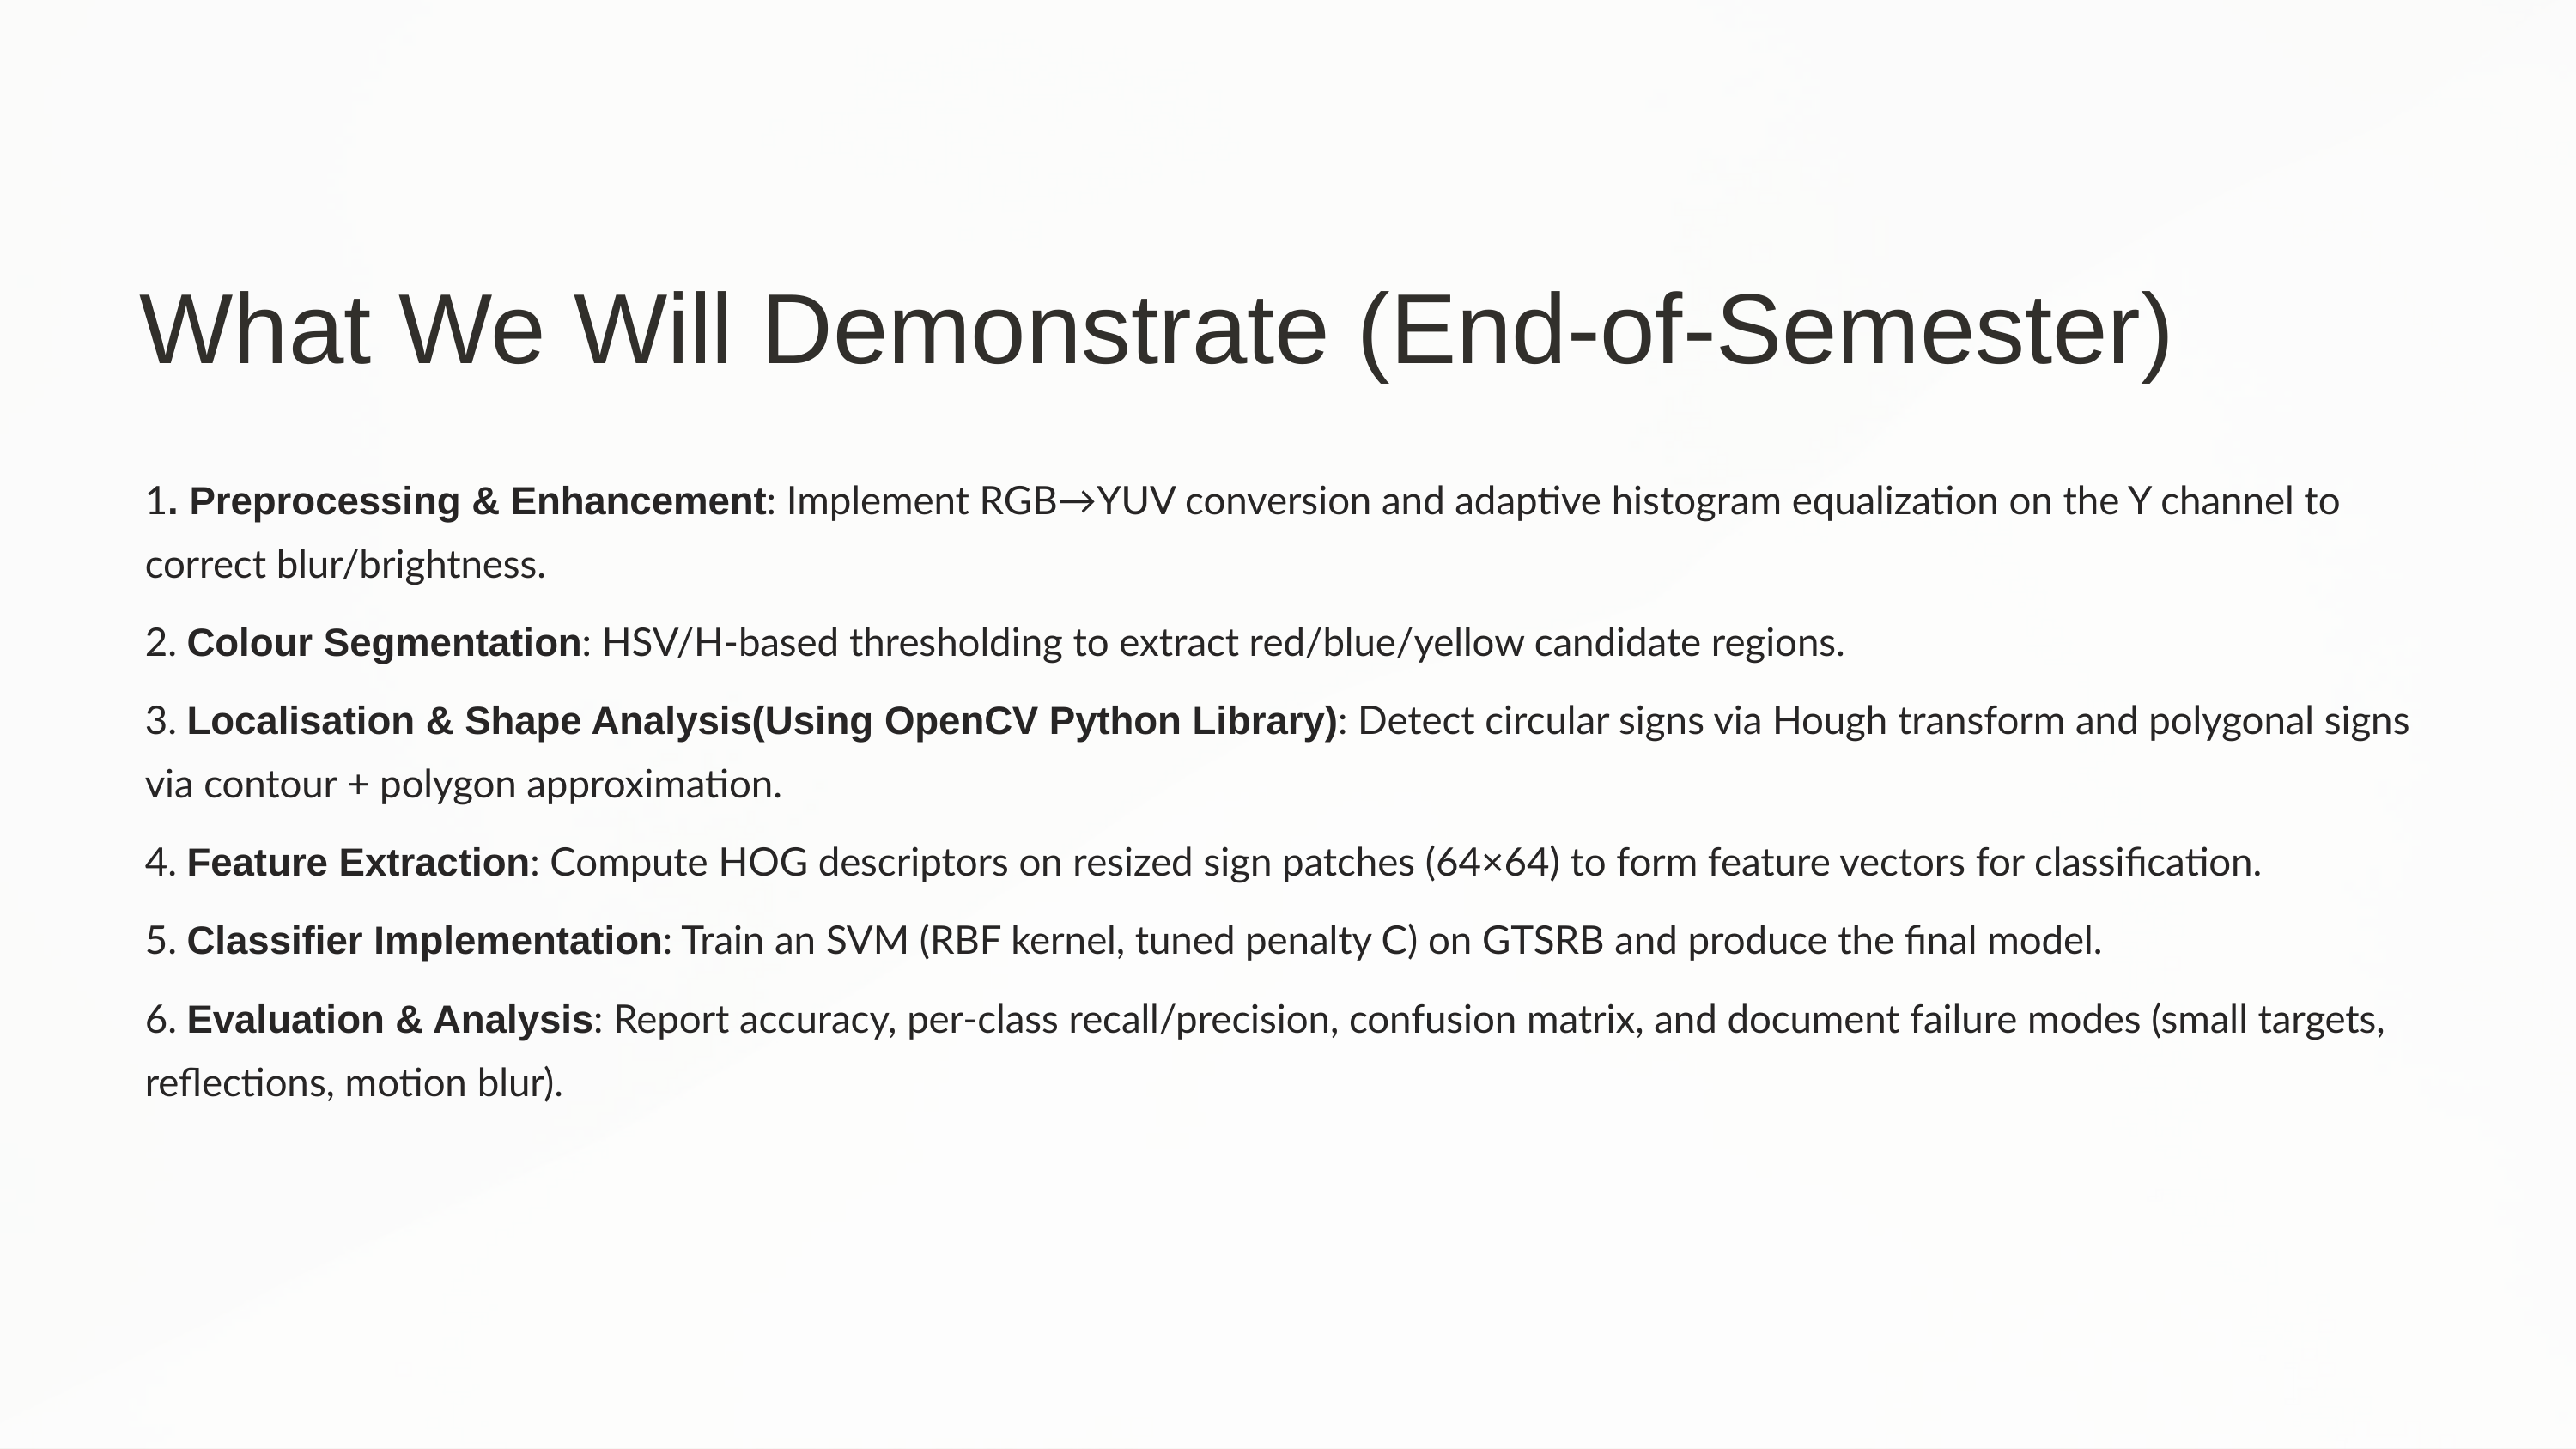

What We Will Demonstrate (End-of-Semester)
1. Preprocessing & Enhancement: Implement RGB→YUV conversion and adaptive histogram equalization on the Y channel to correct blur/brightness.
2. Colour Segmentation: HSV/H-based thresholding to extract red/blue/yellow candidate regions.
3. Localisation & Shape Analysis(Using OpenCV Python Library): Detect circular signs via Hough transform and polygonal signs via contour + polygon approximation.
4. Feature Extraction: Compute HOG descriptors on resized sign patches (64×64) to form feature vectors for classification.
5. Classifier Implementation: Train an SVM (RBF kernel, tuned penalty C) on GTSRB and produce the final model.
6. Evaluation & Analysis: Report accuracy, per-class recall/precision, confusion matrix, and document failure modes (small targets, reflections, motion blur).